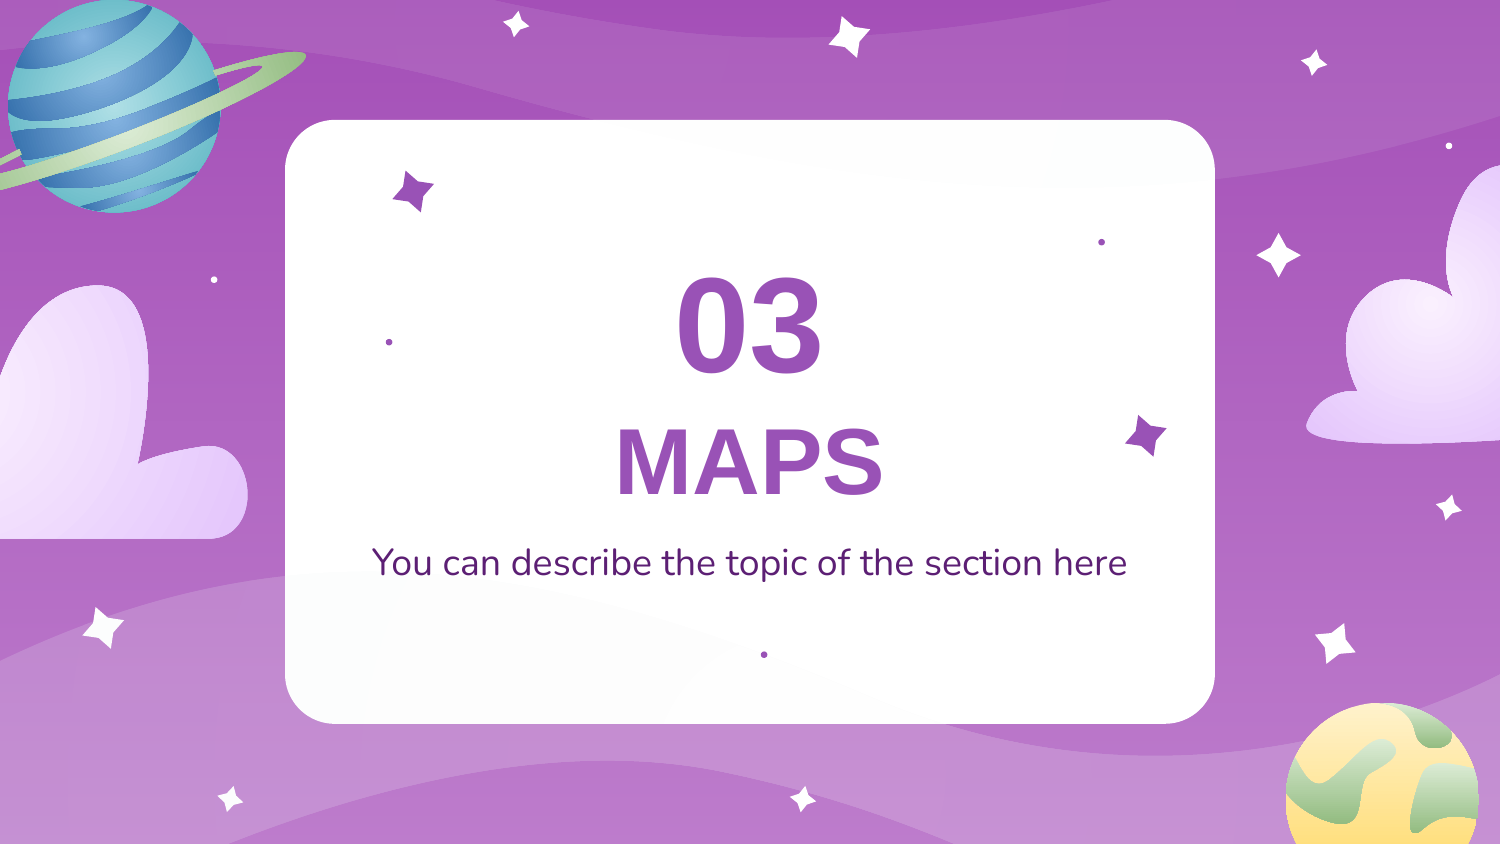

03

# MAPS

You can describe the topic of the section here